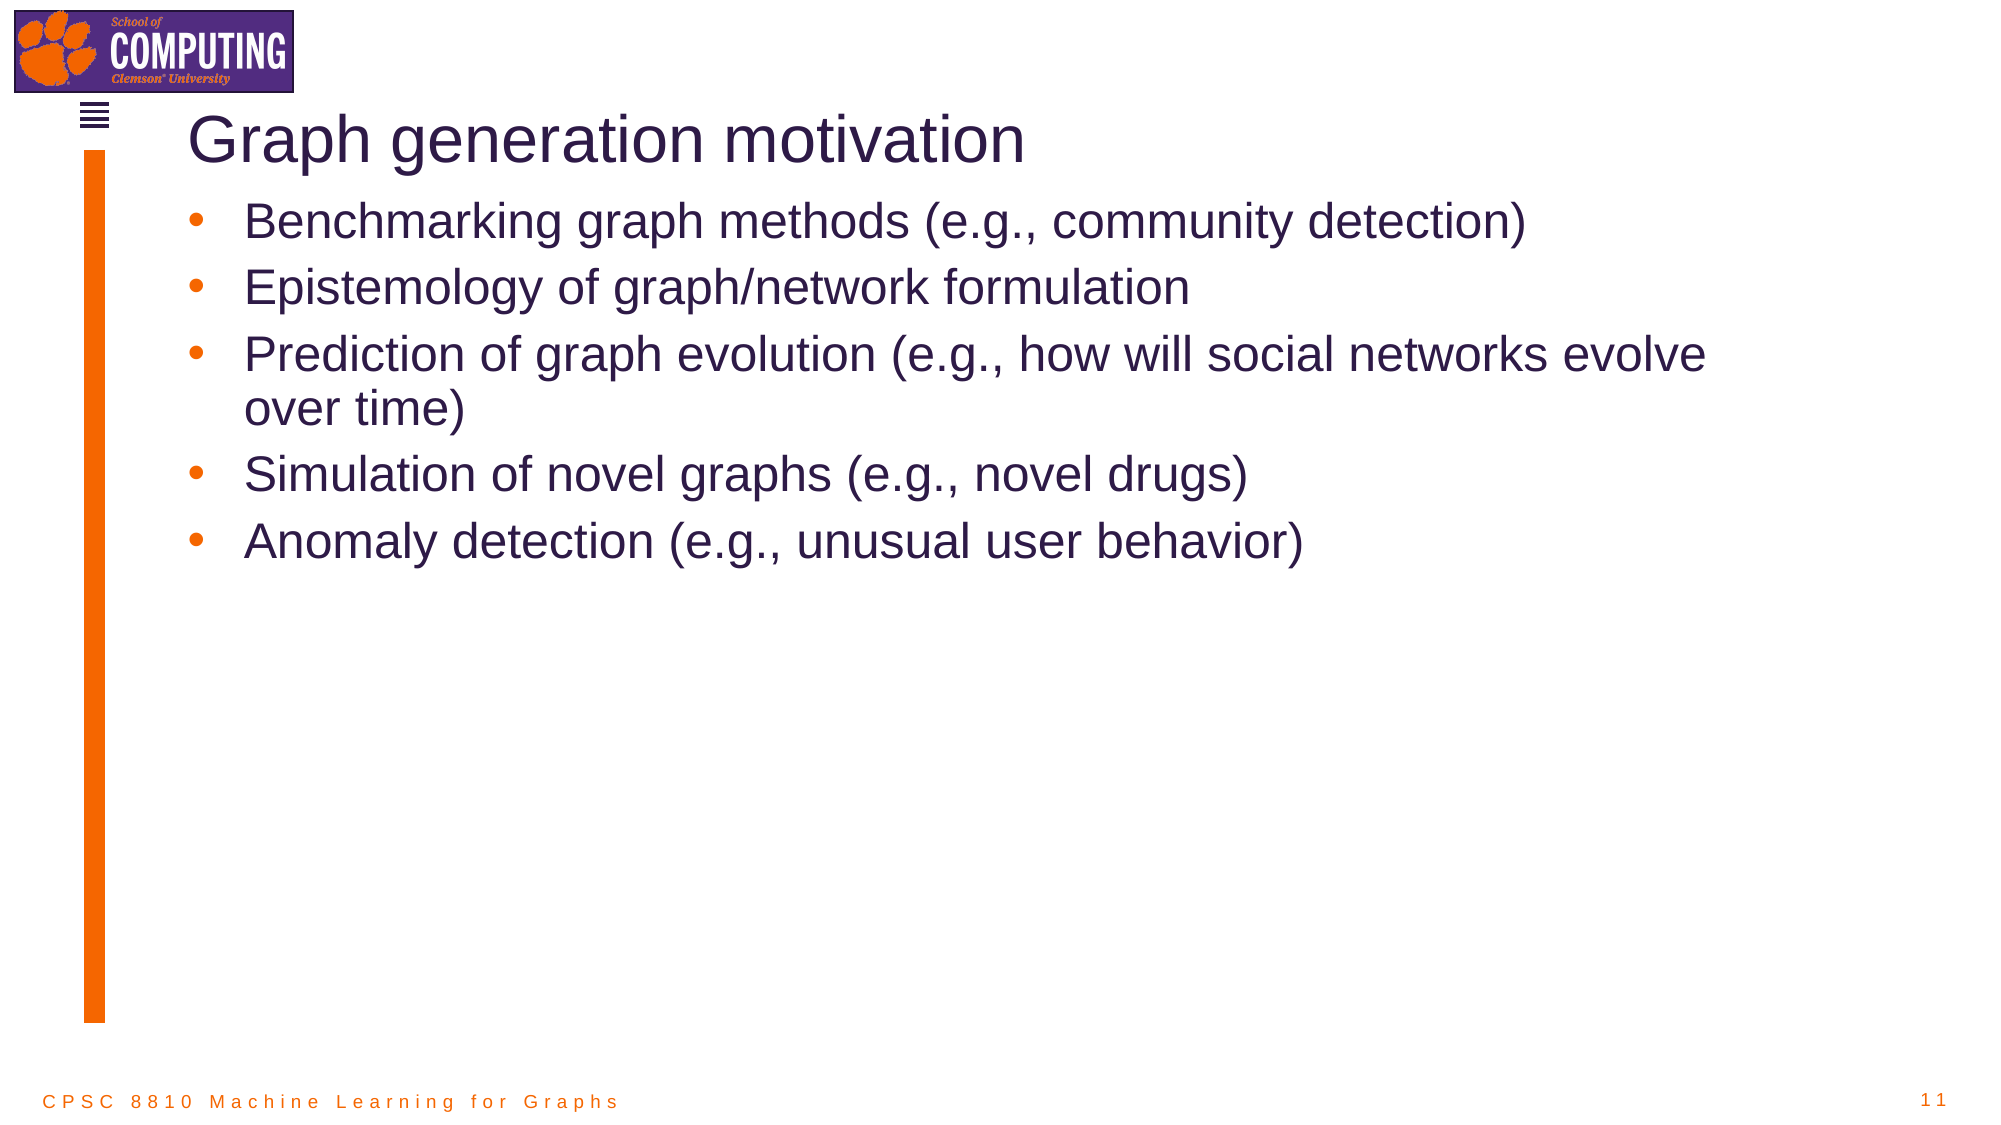

# Graph generation motivation
Benchmarking graph methods (e.g., community detection)
Epistemology of graph/network formulation
Prediction of graph evolution (e.g., how will social networks evolve over time)
Simulation of novel graphs (e.g., novel drugs)
Anomaly detection (e.g., unusual user behavior)